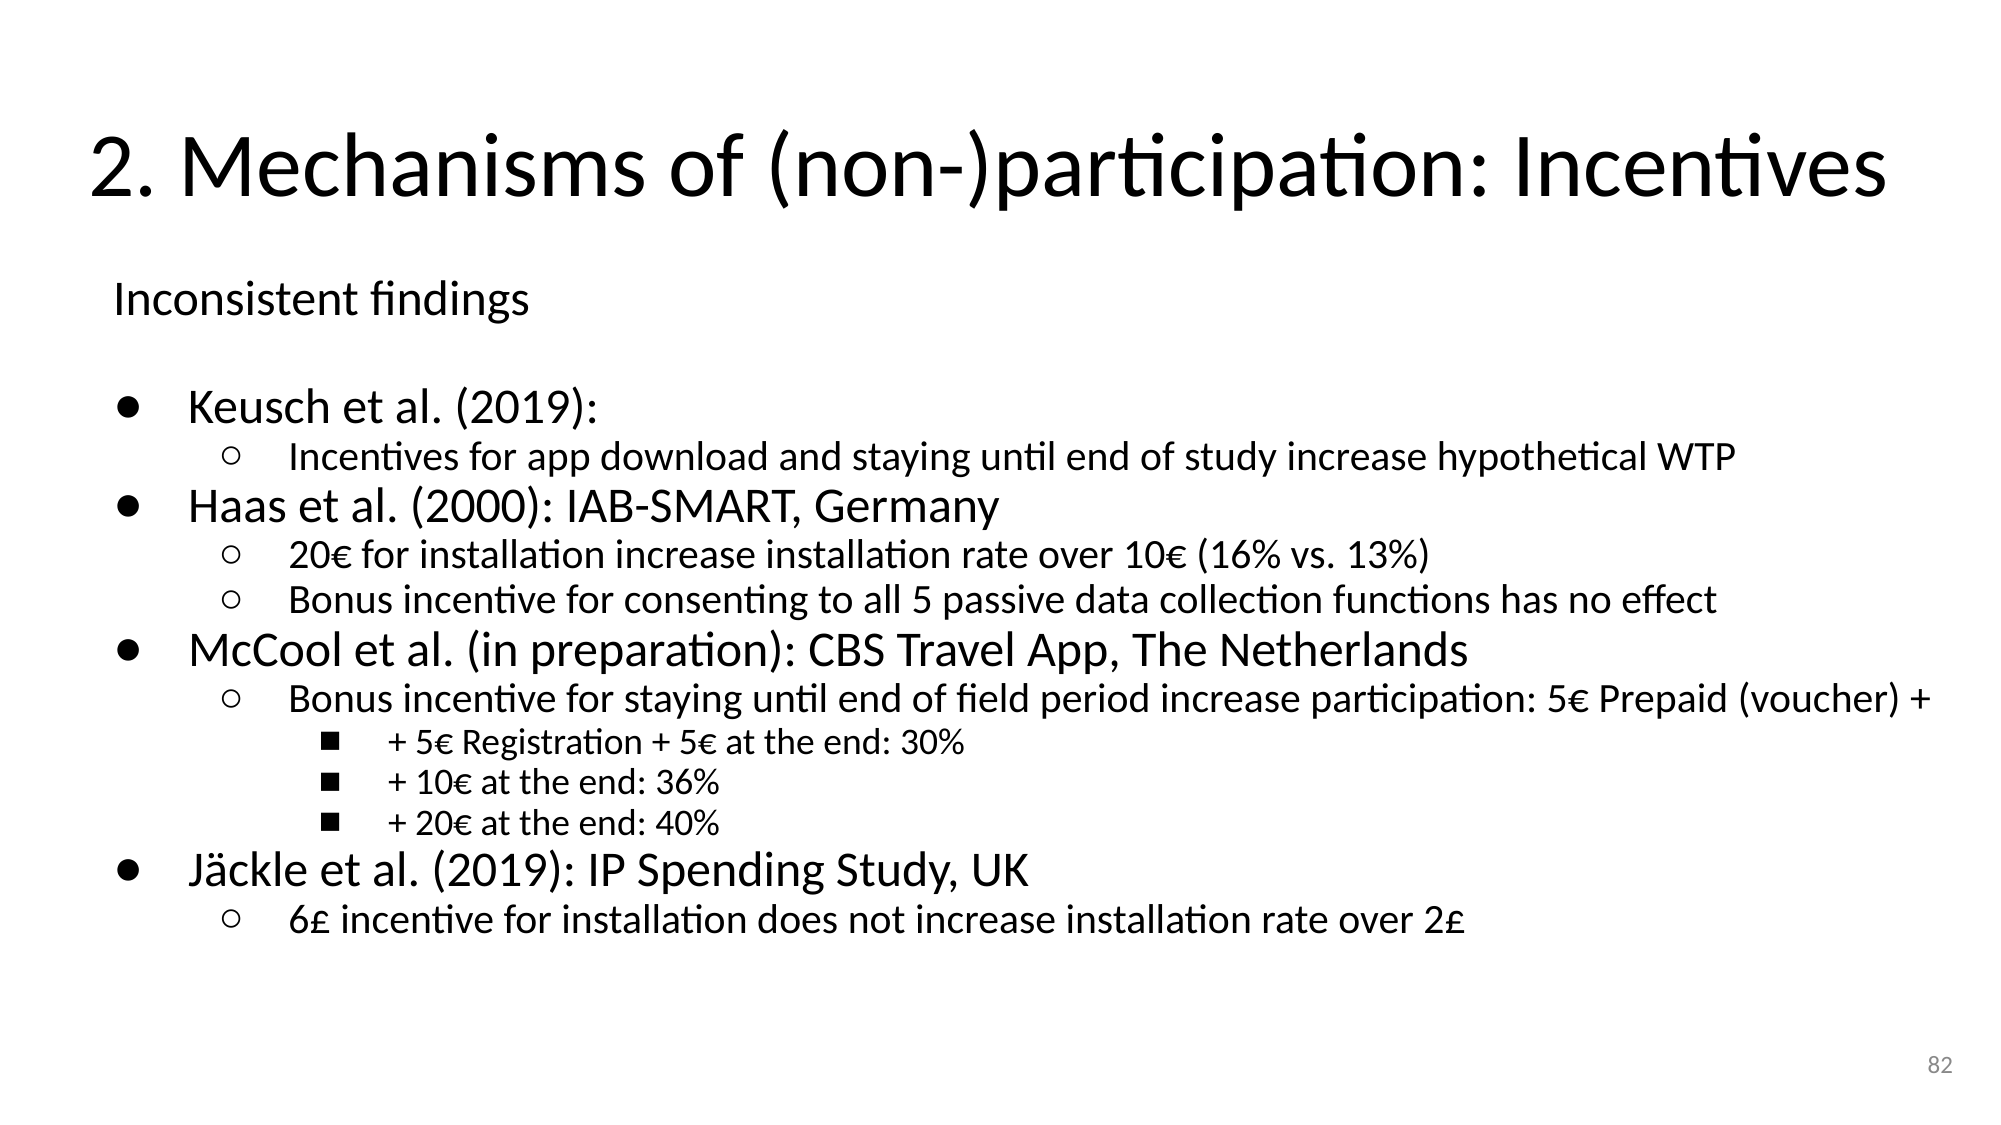

# 2. Mechanisms of (non-)participation: Incentives
Inconsistent findings

Keusch et al. (2019):
Incentives for app download and staying until end of study increase hypothetical WTP
Haas et al. (2000): IAB-SMART, Germany
20€ for installation increase installation rate over 10€ (16% vs. 13%)
Bonus incentive for consenting to all 5 passive data collection functions has no effect
McCool et al. (in preparation): CBS Travel App, The Netherlands
Bonus incentive for staying until end of field period increase participation: 5€ Prepaid (voucher) +
+ 5€ Registration + 5€ at the end: 30%
+ 10€ at the end: 36%
+ 20€ at the end: 40%
Jäckle et al. (2019): IP Spending Study, UK
6£ incentive for installation does not increase installation rate over 2£

82